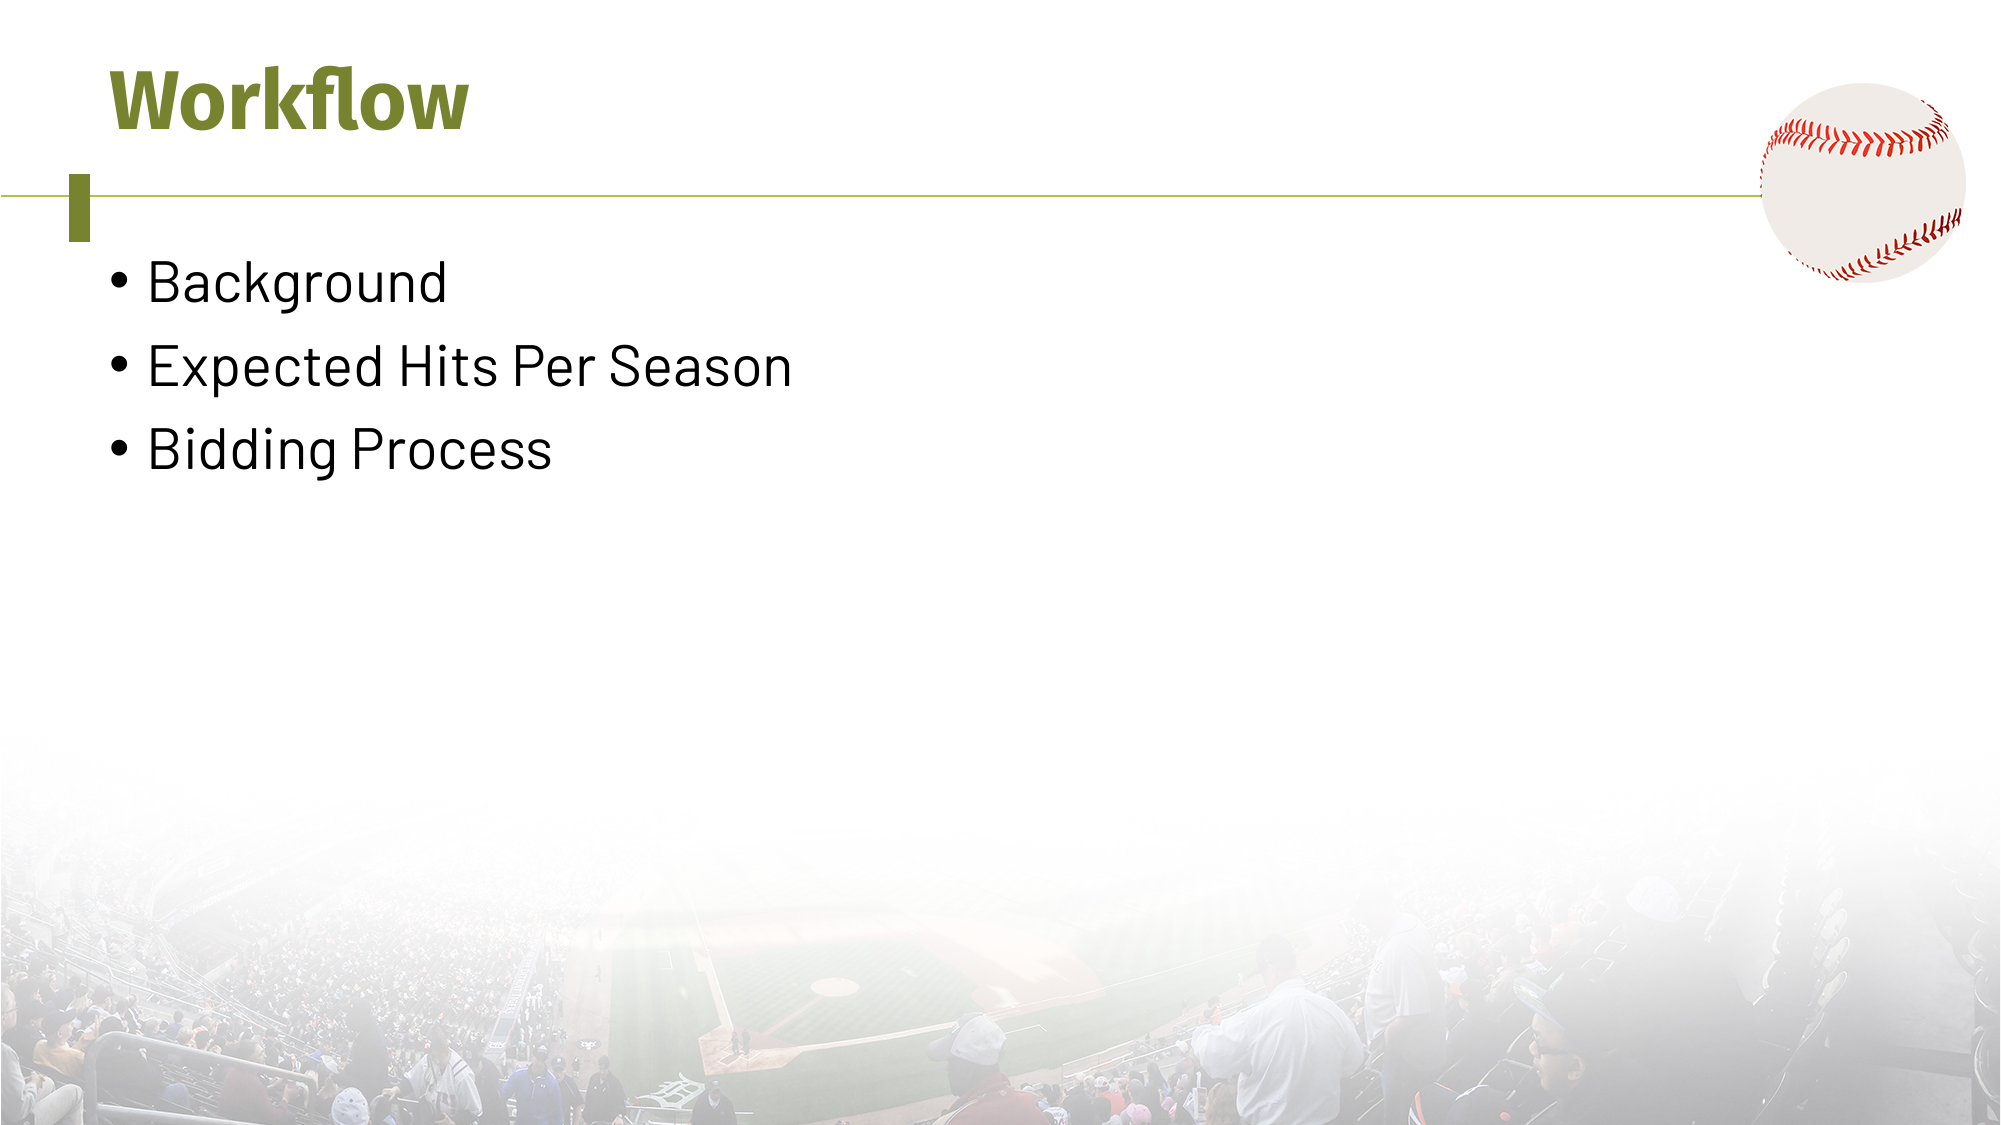

# Workflow
Background
Expected Hits Per Season
Bidding Process